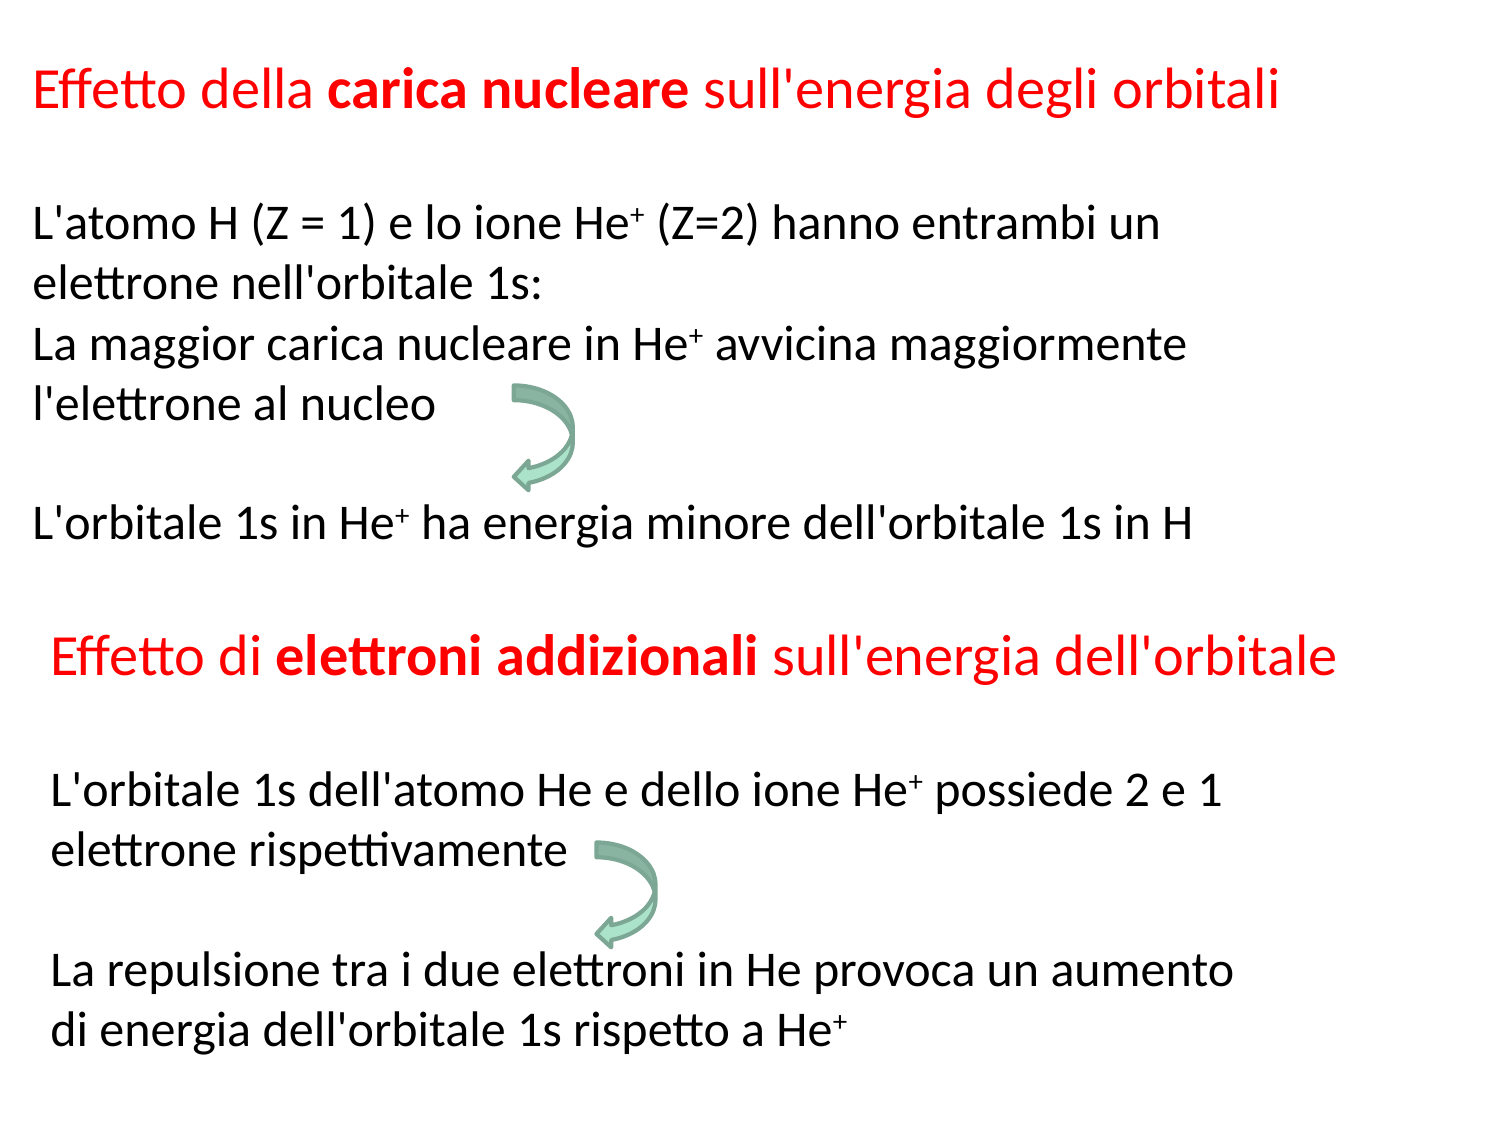

Effetto della carica nucleare sull'energia degli orbitali

L'atomo H (Z = 1) e lo ione He+ (Z=2) hanno entrambi un
elettrone nell'orbitale 1s:
La maggior carica nucleare in He+ avvicina maggiormente
l'elettrone al nucleo

L'orbitale 1s in He+ ha energia minore dell'orbitale 1s in H

Effetto di elettroni addizionali sull'energia dell'orbitale

L'orbitale 1s dell'atomo He e dello ione He+ possiede 2 e 1
elettrone rispettivamente

La repulsione tra i due elettroni in He provoca un aumento
di energia dell'orbitale 1s rispetto a He+